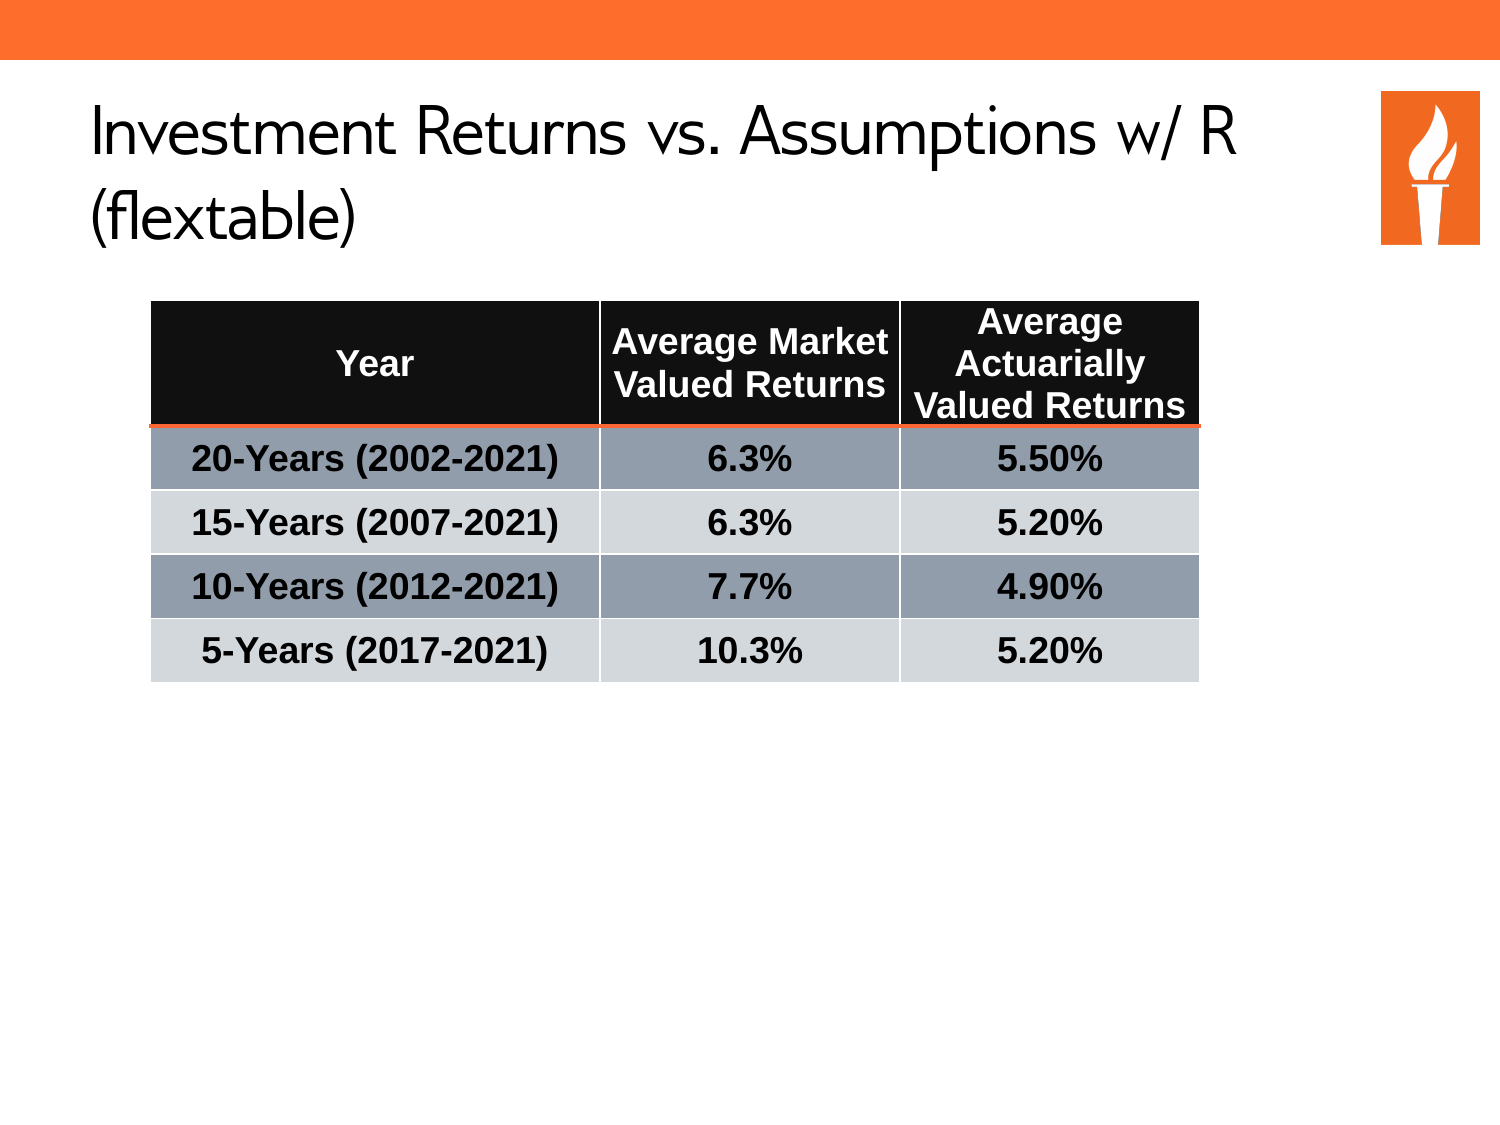

# Investment Returns vs. Assumptions w/ R (flextable)
| Year | Average Market Valued Returns | Average Actuarially Valued Returns |
| --- | --- | --- |
| 20-Years (2002-2021) | 6.3% | 5.50% |
| 15-Years (2007-2021) | 6.3% | 5.20% |
| 10-Years (2012-2021) | 7.7% | 4.90% |
| 5-Years (2017-2021) | 10.3% | 5.20% |